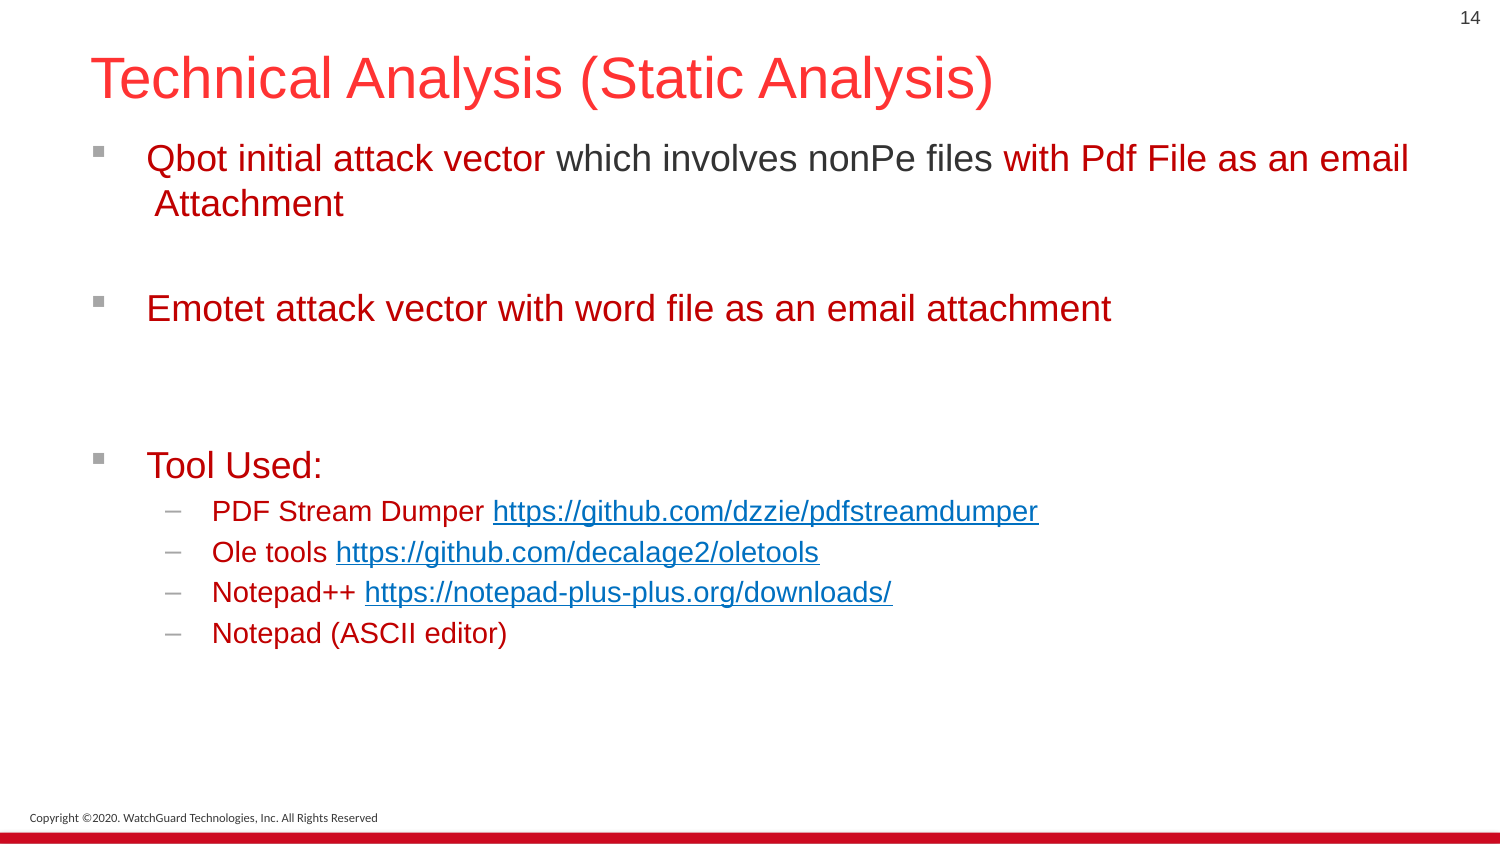

14
# Technical Analysis (Static Analysis)
Qbot initial attack vector which involves nonPe files with Pdf File as an email  Attachment

Emotet attack vector with word file as an email attachment

Tool Used:
PDF Stream Dumper https://github.com/dzzie/pdfstreamdumper
Ole tools https://github.com/decalage2/oletools
Notepad++ https://notepad-plus-plus.org/downloads/
Notepad (ASCII editor)